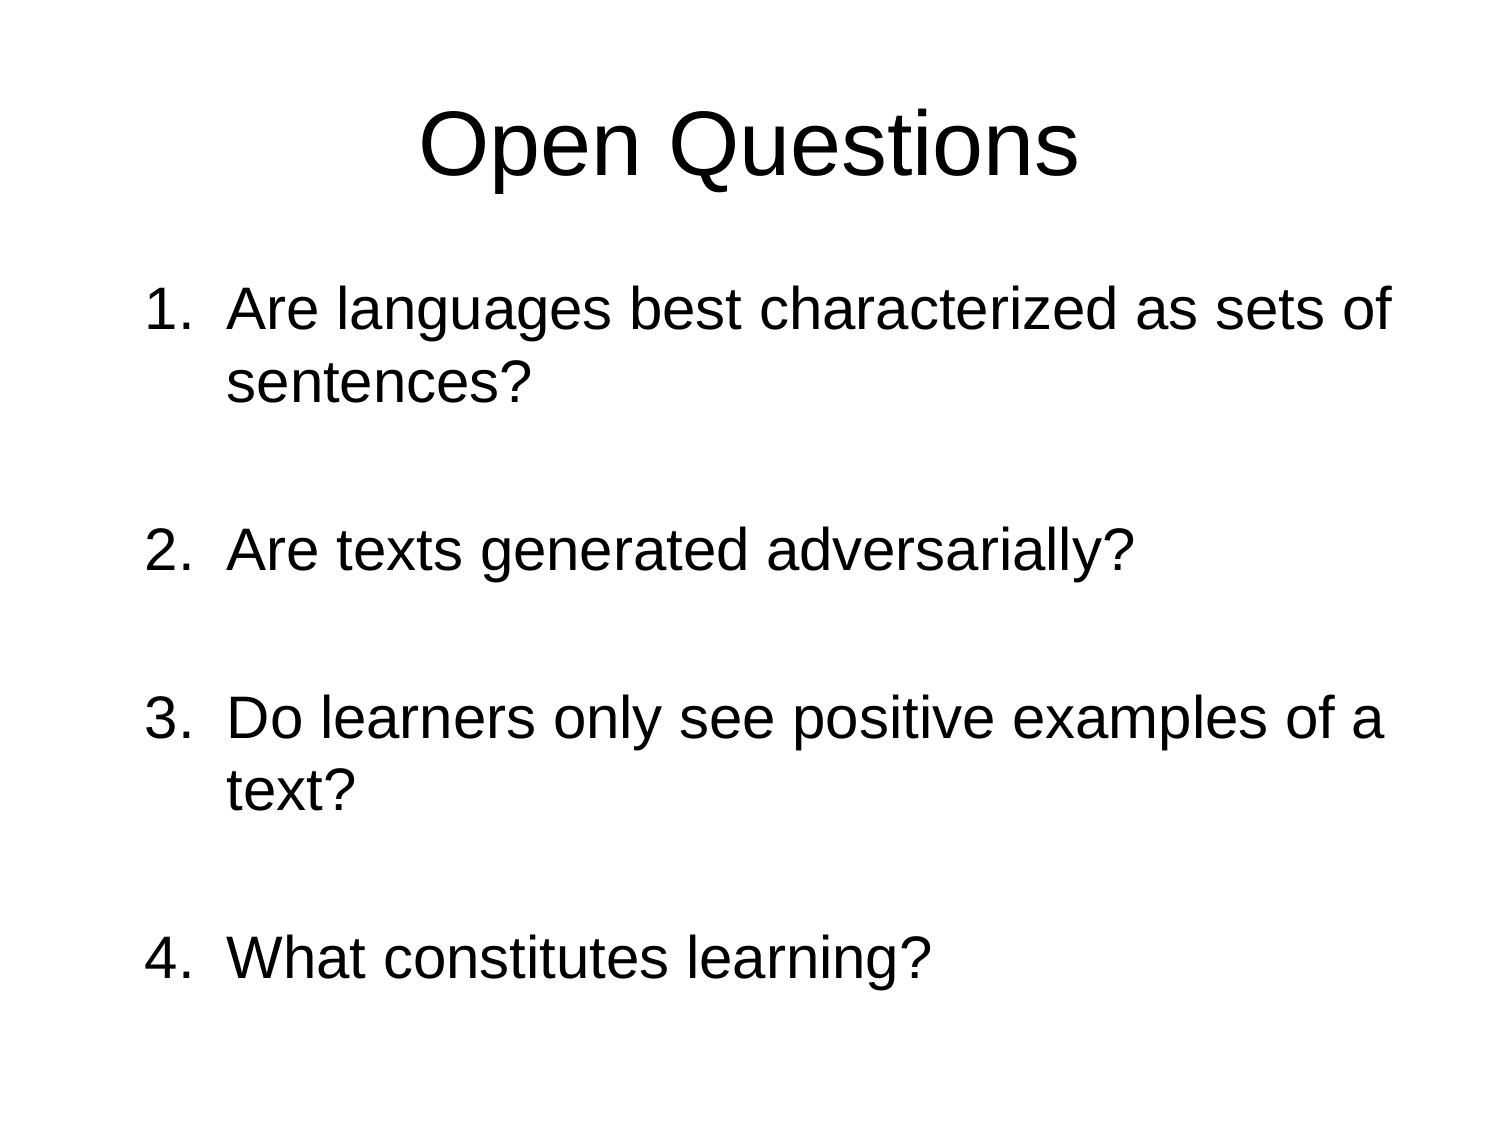

# Open Questions
Are languages best characterized as sets of sentences?

Are texts generated adversarially?

Do learners only see positive examples of a text?

What constitutes learning?